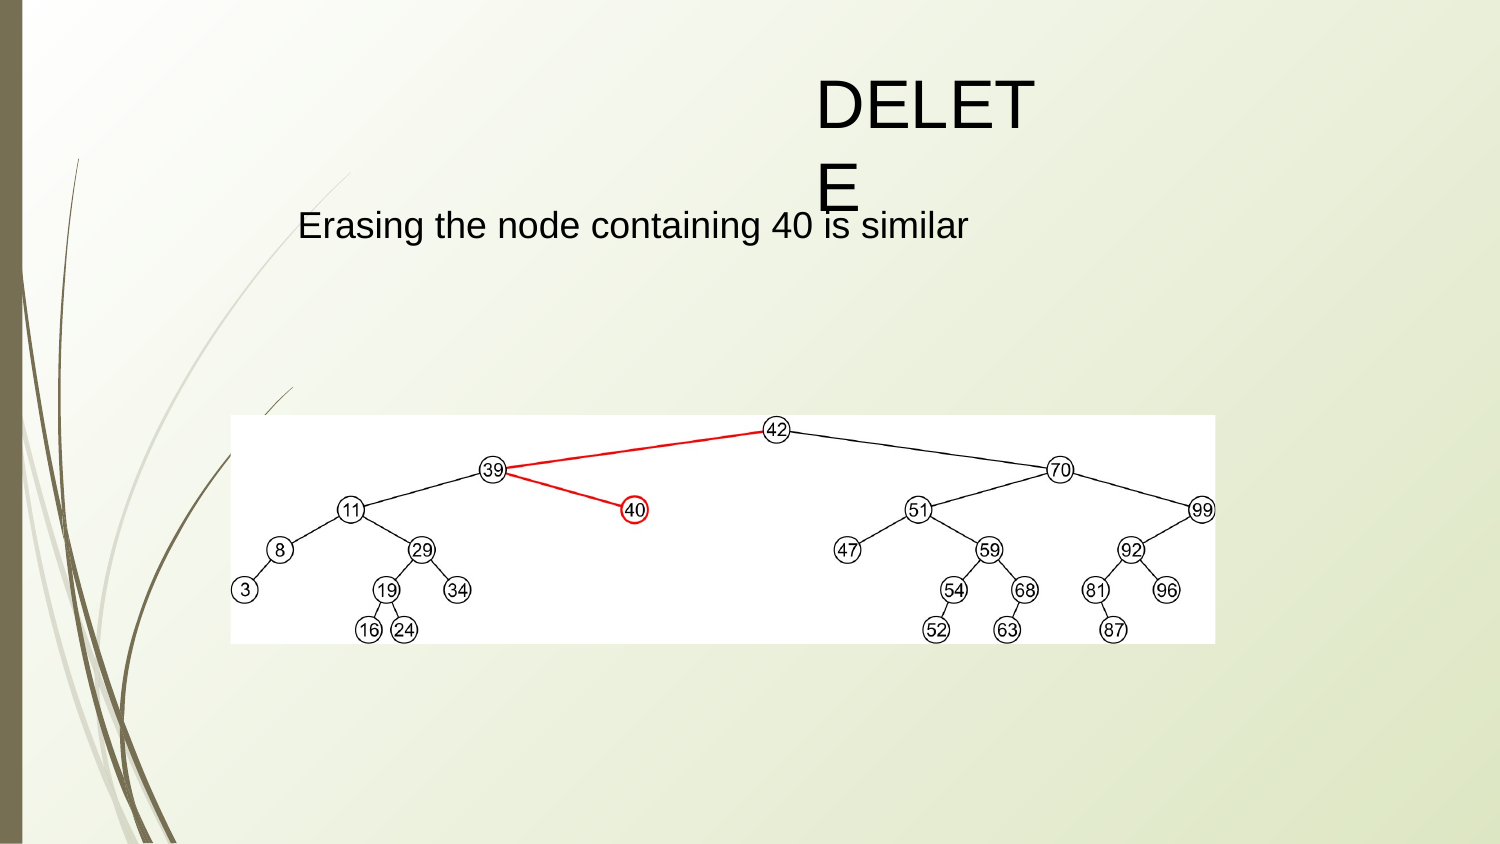

# DELETE
Erasing the node containing 40 is similar